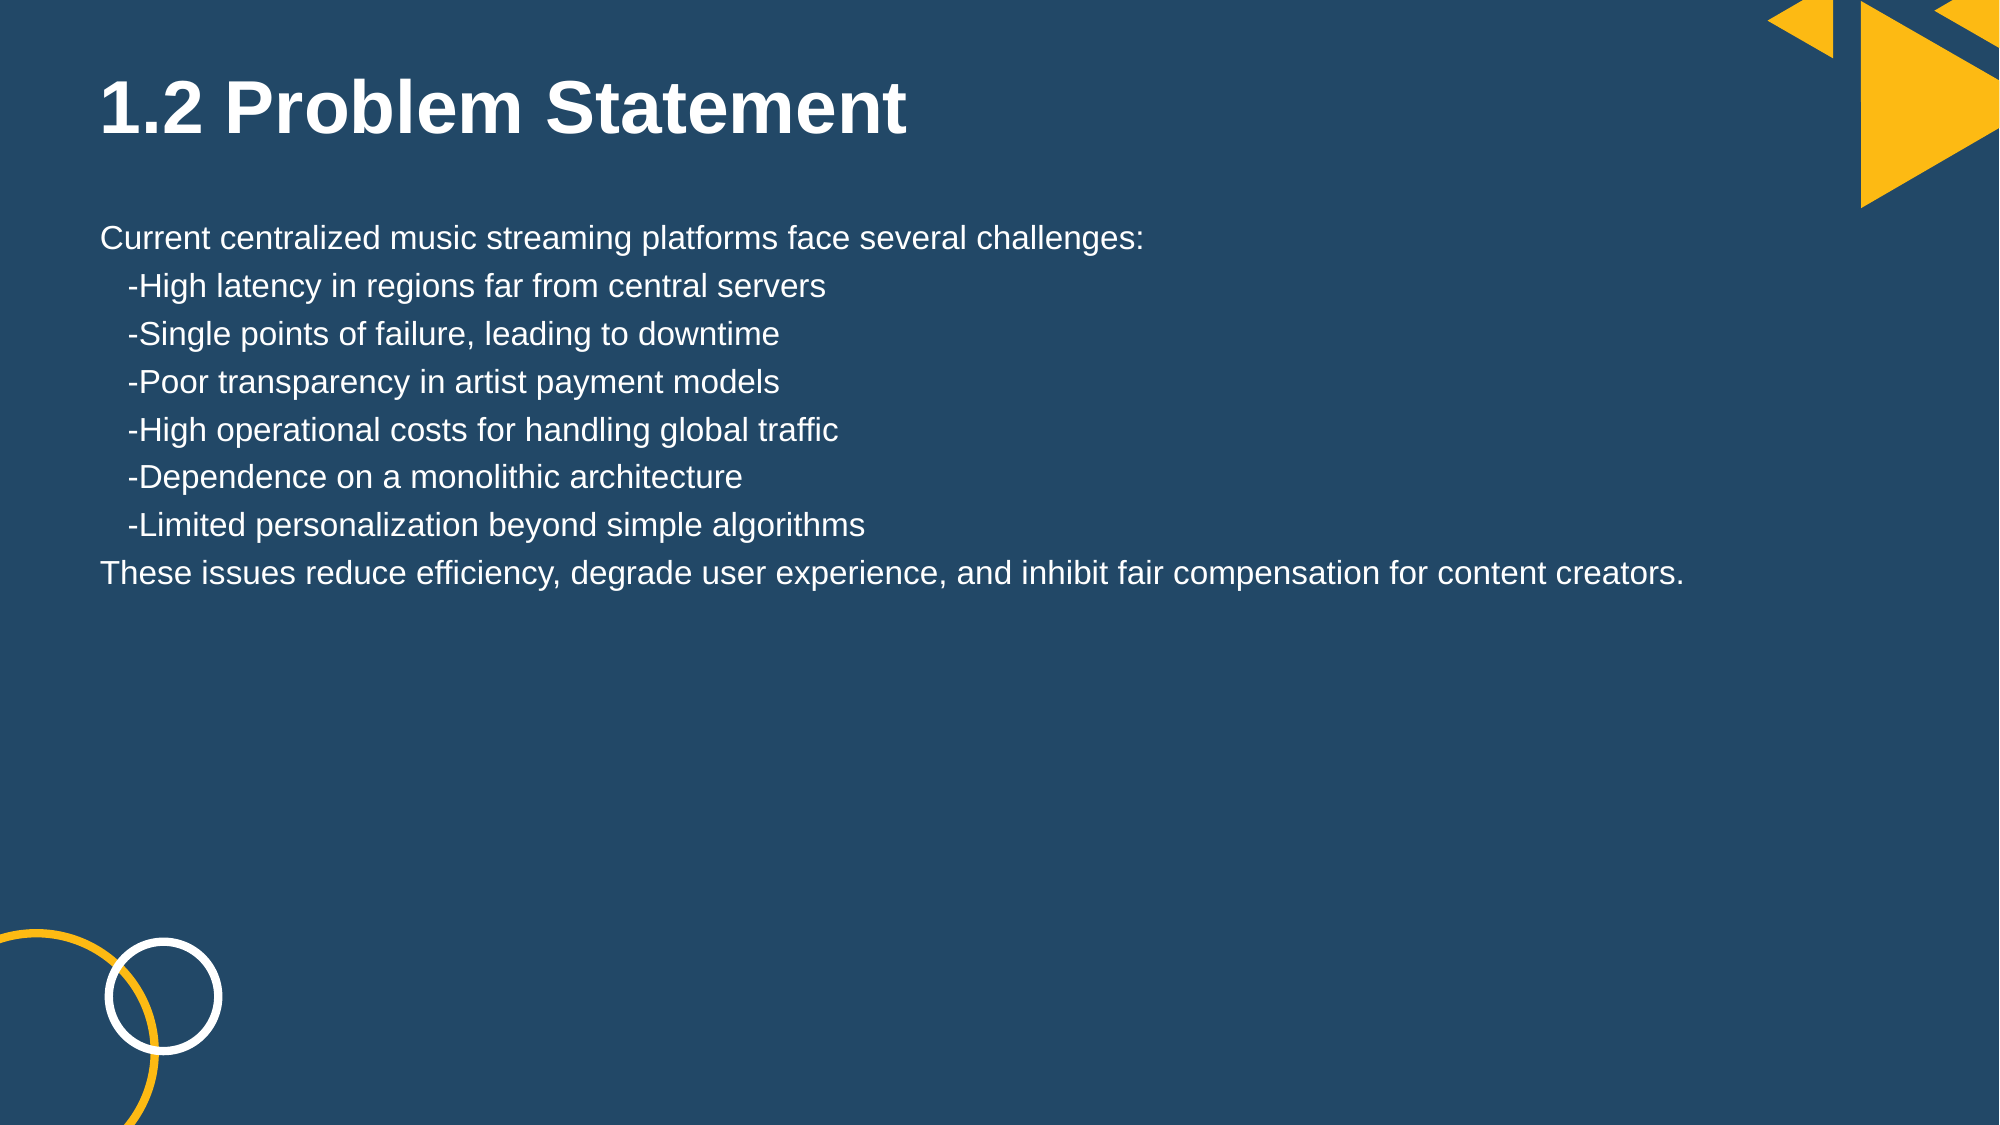

# 1.2 Problem Statement
Current centralized music streaming platforms face several challenges:
   -High latency in regions far from central servers
   -Single points of failure, leading to downtime
   -Poor transparency in artist payment models
   -High operational costs for handling global traffic
   -Dependence on a monolithic architecture
   -Limited personalization beyond simple algorithms
These issues reduce efficiency, degrade user experience, and inhibit fair compensation for content creators.